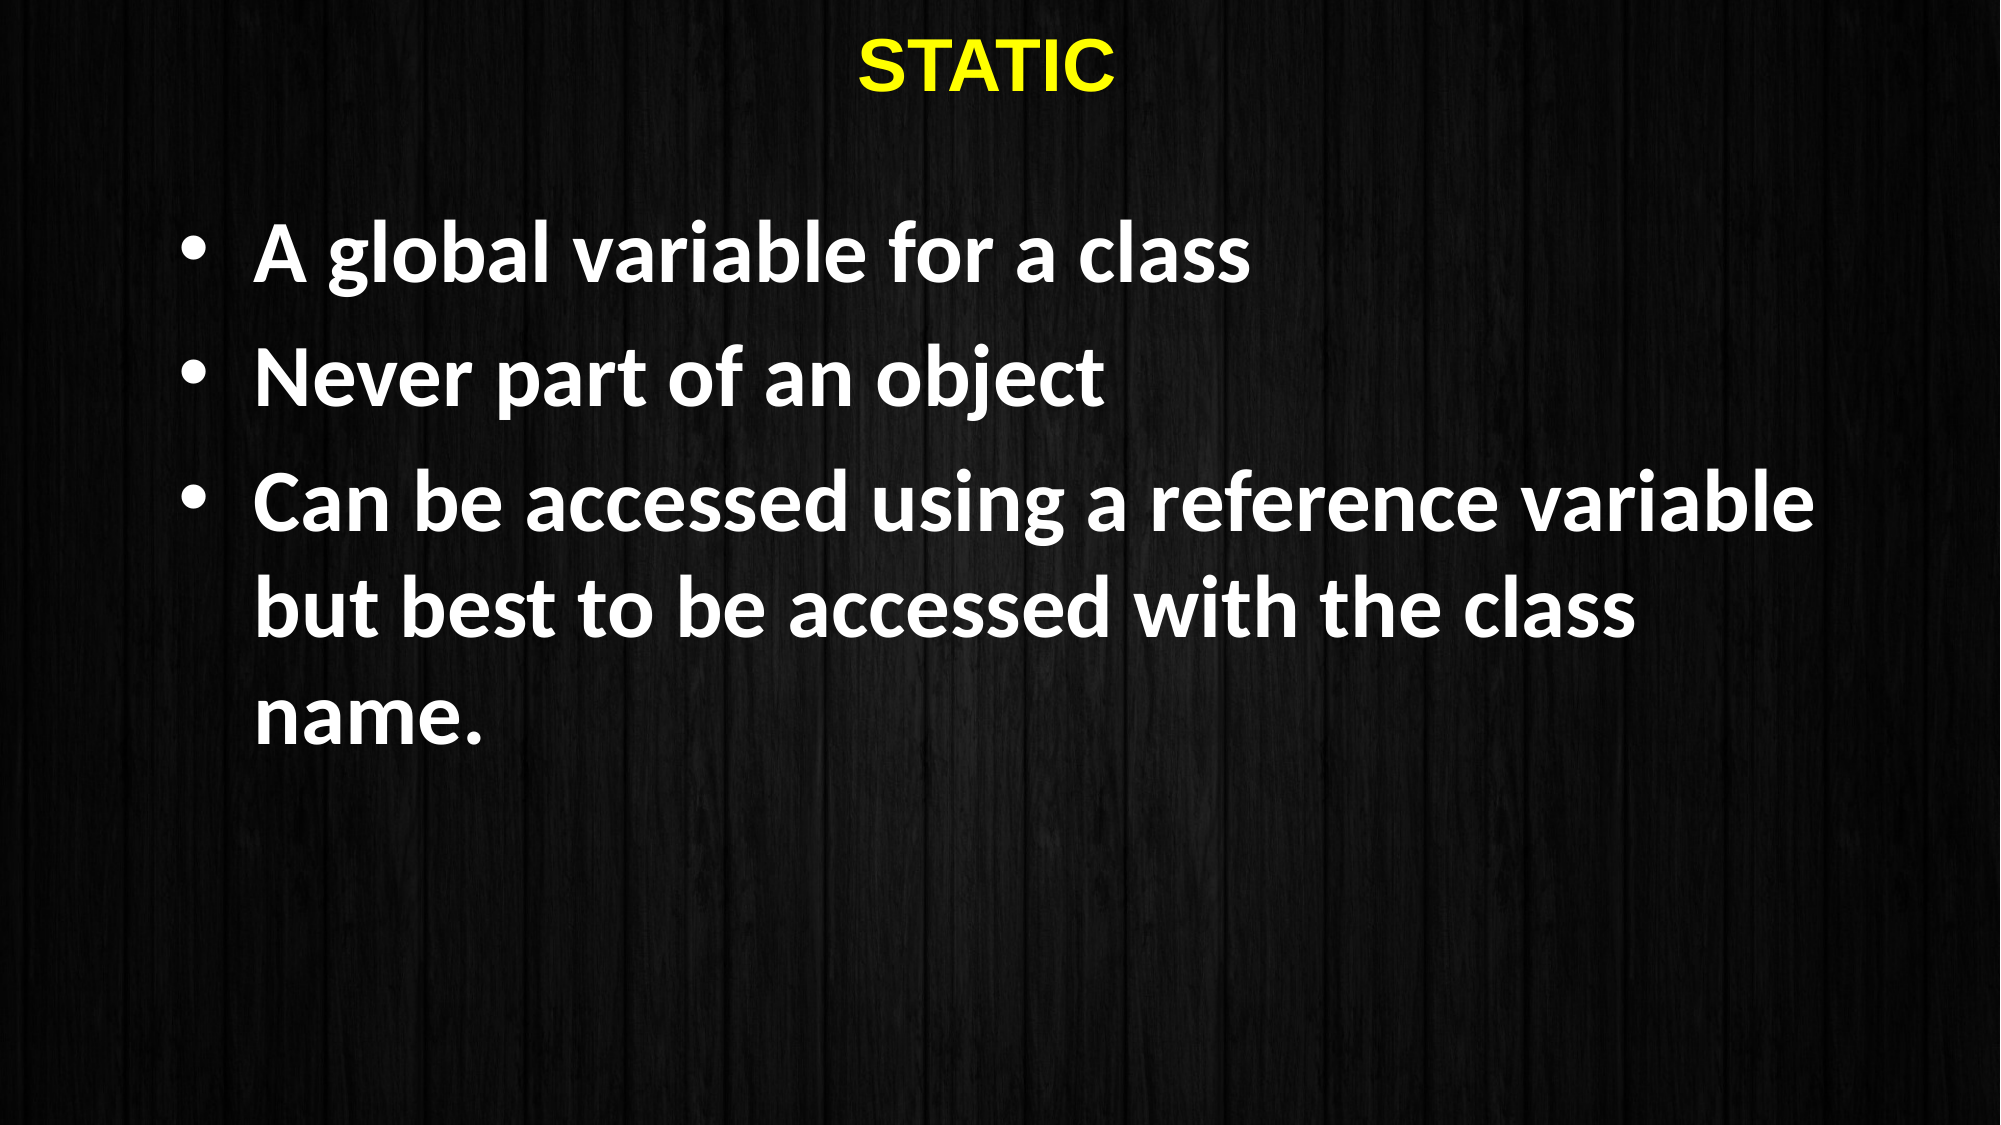

# Static
A global variable for a class
Never part of an object
Can be accessed using a reference variable but best to be accessed with the class name.